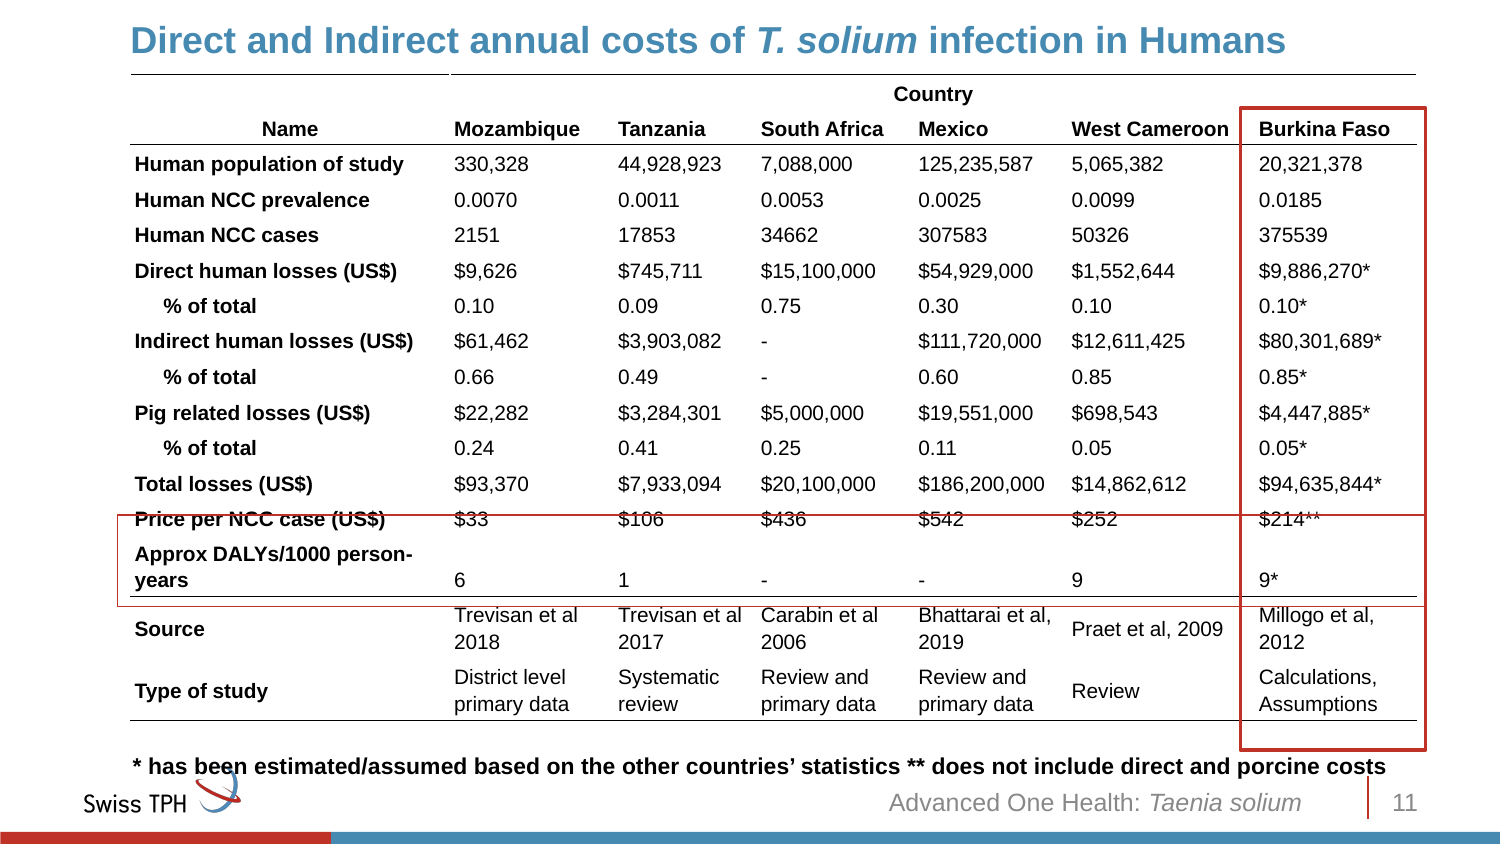

# Direct and Indirect annual costs of T. solium infection in Humans

| Name | Country |  |  |  |  |  |
| --- | --- | --- | --- | --- | --- | --- |
|  | Mozambique | Tanzania | South Africa | Mexico | West Cameroon | Burkina Faso |
| Human population of study | 330,328 | 44,928,923 | 7,088,000 | 125,235,587 | 5,065,382 | 20,321,378 |
| Human NCC prevalence | 0.0070 | 0.0011 | 0.0053 | 0.0025 | 0.0099 | 0.0185 |
| Human NCC cases | 2151 | 17853 | 34662 | 307583 | 50326 | 375539 |
| Direct human losses (US$) | $9,626 | $745,711 | $15,100,000 | $54,929,000 | $1,552,644 | $9,886,270\* |
| % of total | 0.10 | 0.09 | 0.75 | 0.30 | 0.10 | 0.10\* |
| Indirect human losses (US$) | $61,462 | $3,903,082 | - | $111,720,000 | $12,611,425 | $80,301,689\* |
| % of total | 0.66 | 0.49 | - | 0.60 | 0.85 | 0.85\* |
| Pig related losses (US$) | $22,282 | $3,284,301 | $5,000,000 | $19,551,000 | $698,543 | $4,447,885\* |
| % of total | 0.24 | 0.41 | 0.25 | 0.11 | 0.05 | 0.05\* |
| Total losses (US$) | $93,370 | $7,933,094 | $20,100,000 | $186,200,000 | $14,862,612 | $94,635,844\* |
| Price per NCC case (US$) | $33 | $106 | $436 | $542 | $252 | $214\*\* |
| Approx DALYs/1000 person-years | 6 | 1 | - | - | 9 | 9\* |
| Source | Trevisan et al 2018 | Trevisan et al 2017 | Carabin et al 2006 | Bhattarai et al, 2019 | Praet et al, 2009 | Millogo et al, 2012 |
| Type of study | District level primary data | Systematic review | Review and primary data | Review and primary data | Review | Calculations, Assumptions |

* has been estimated/assumed based on the other countries’ statistics ** does not include direct and porcine costs